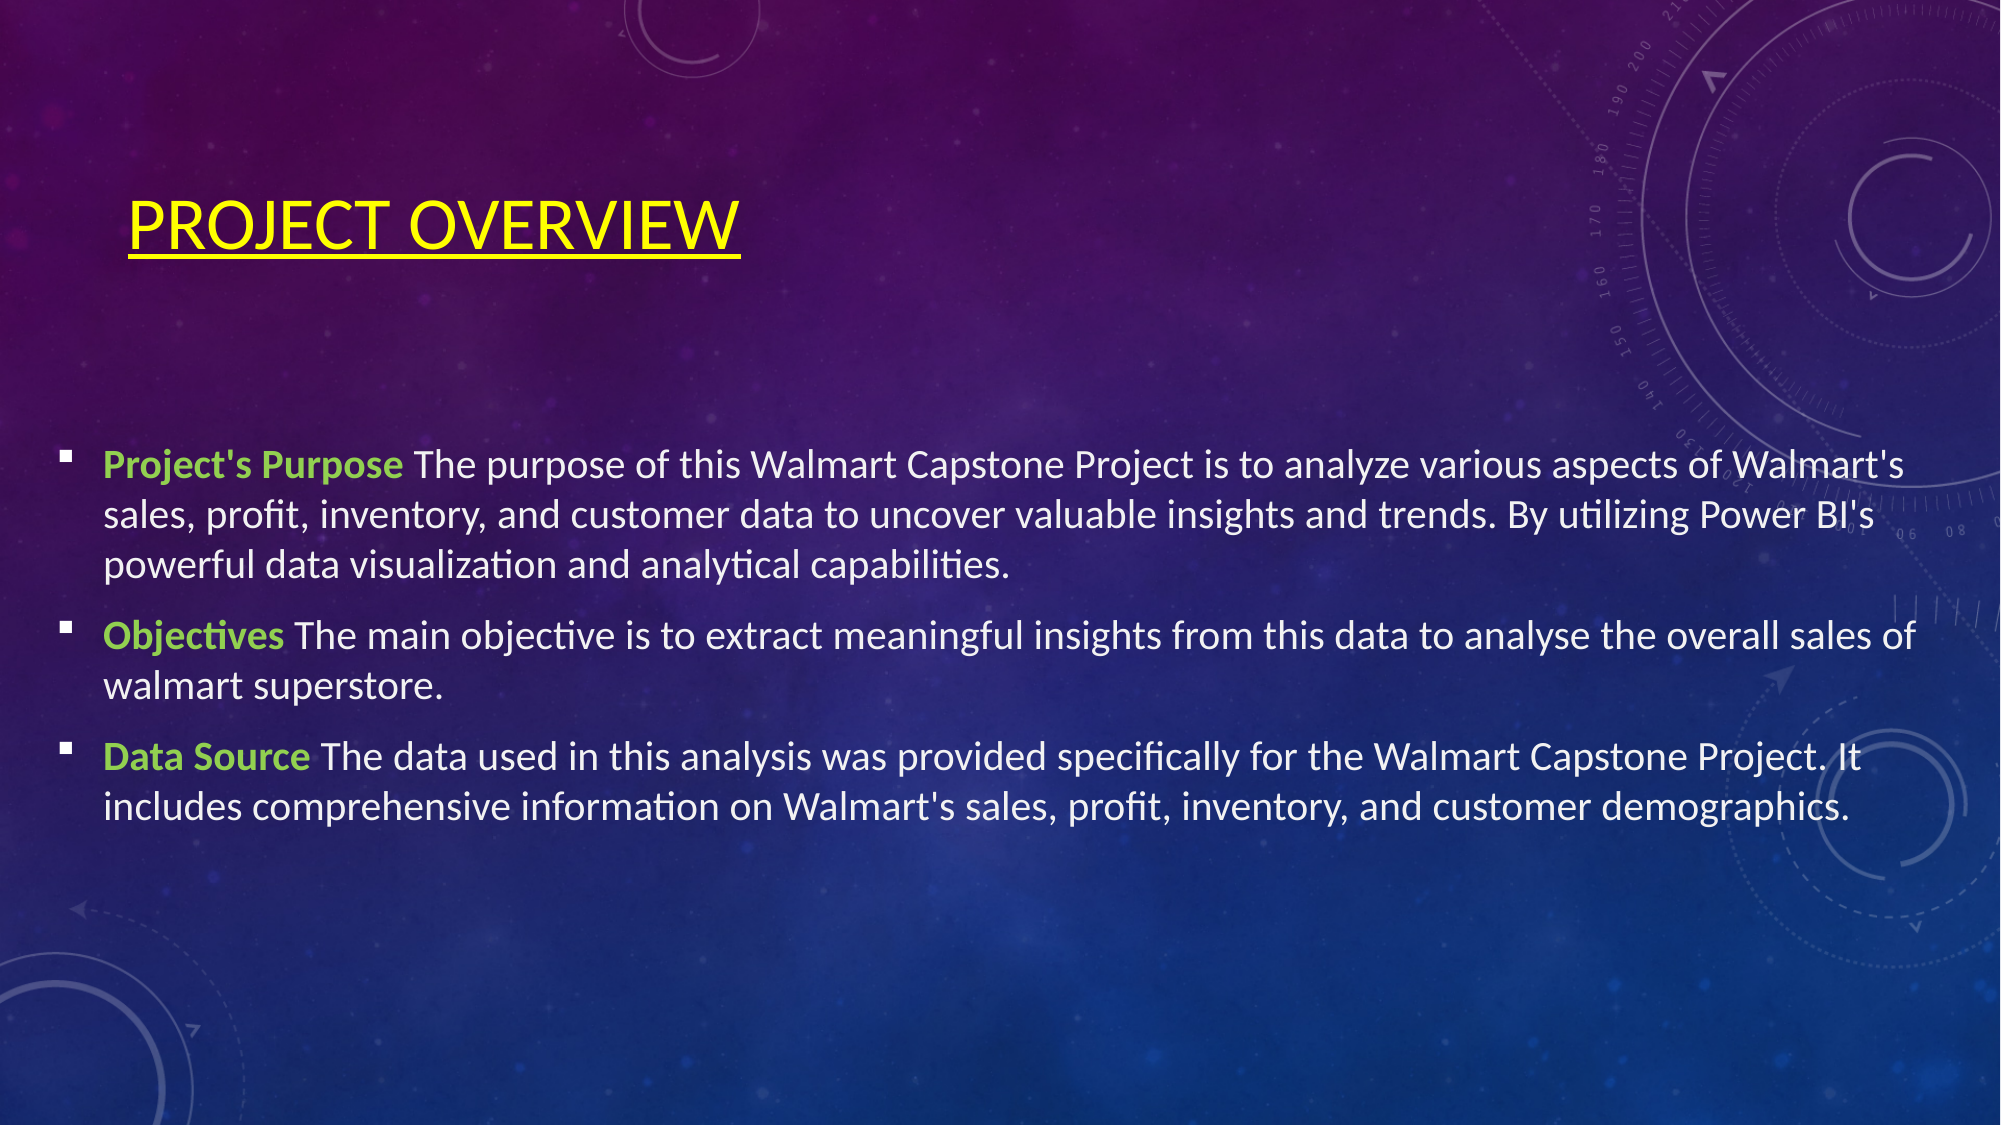

# Project Overview

Project's Purpose The purpose of this Walmart Capstone Project is to analyze various aspects of Walmart's sales, profit, inventory, and customer data to uncover valuable insights and trends. By utilizing Power BI's powerful data visualization and analytical capabilities.
Objectives The main objective is to extract meaningful insights from this data to analyse the overall sales of walmart superstore.
Data Source The data used in this analysis was provided specifically for the Walmart Capstone Project. It includes comprehensive information on Walmart's sales, profit, inventory, and customer demographics.